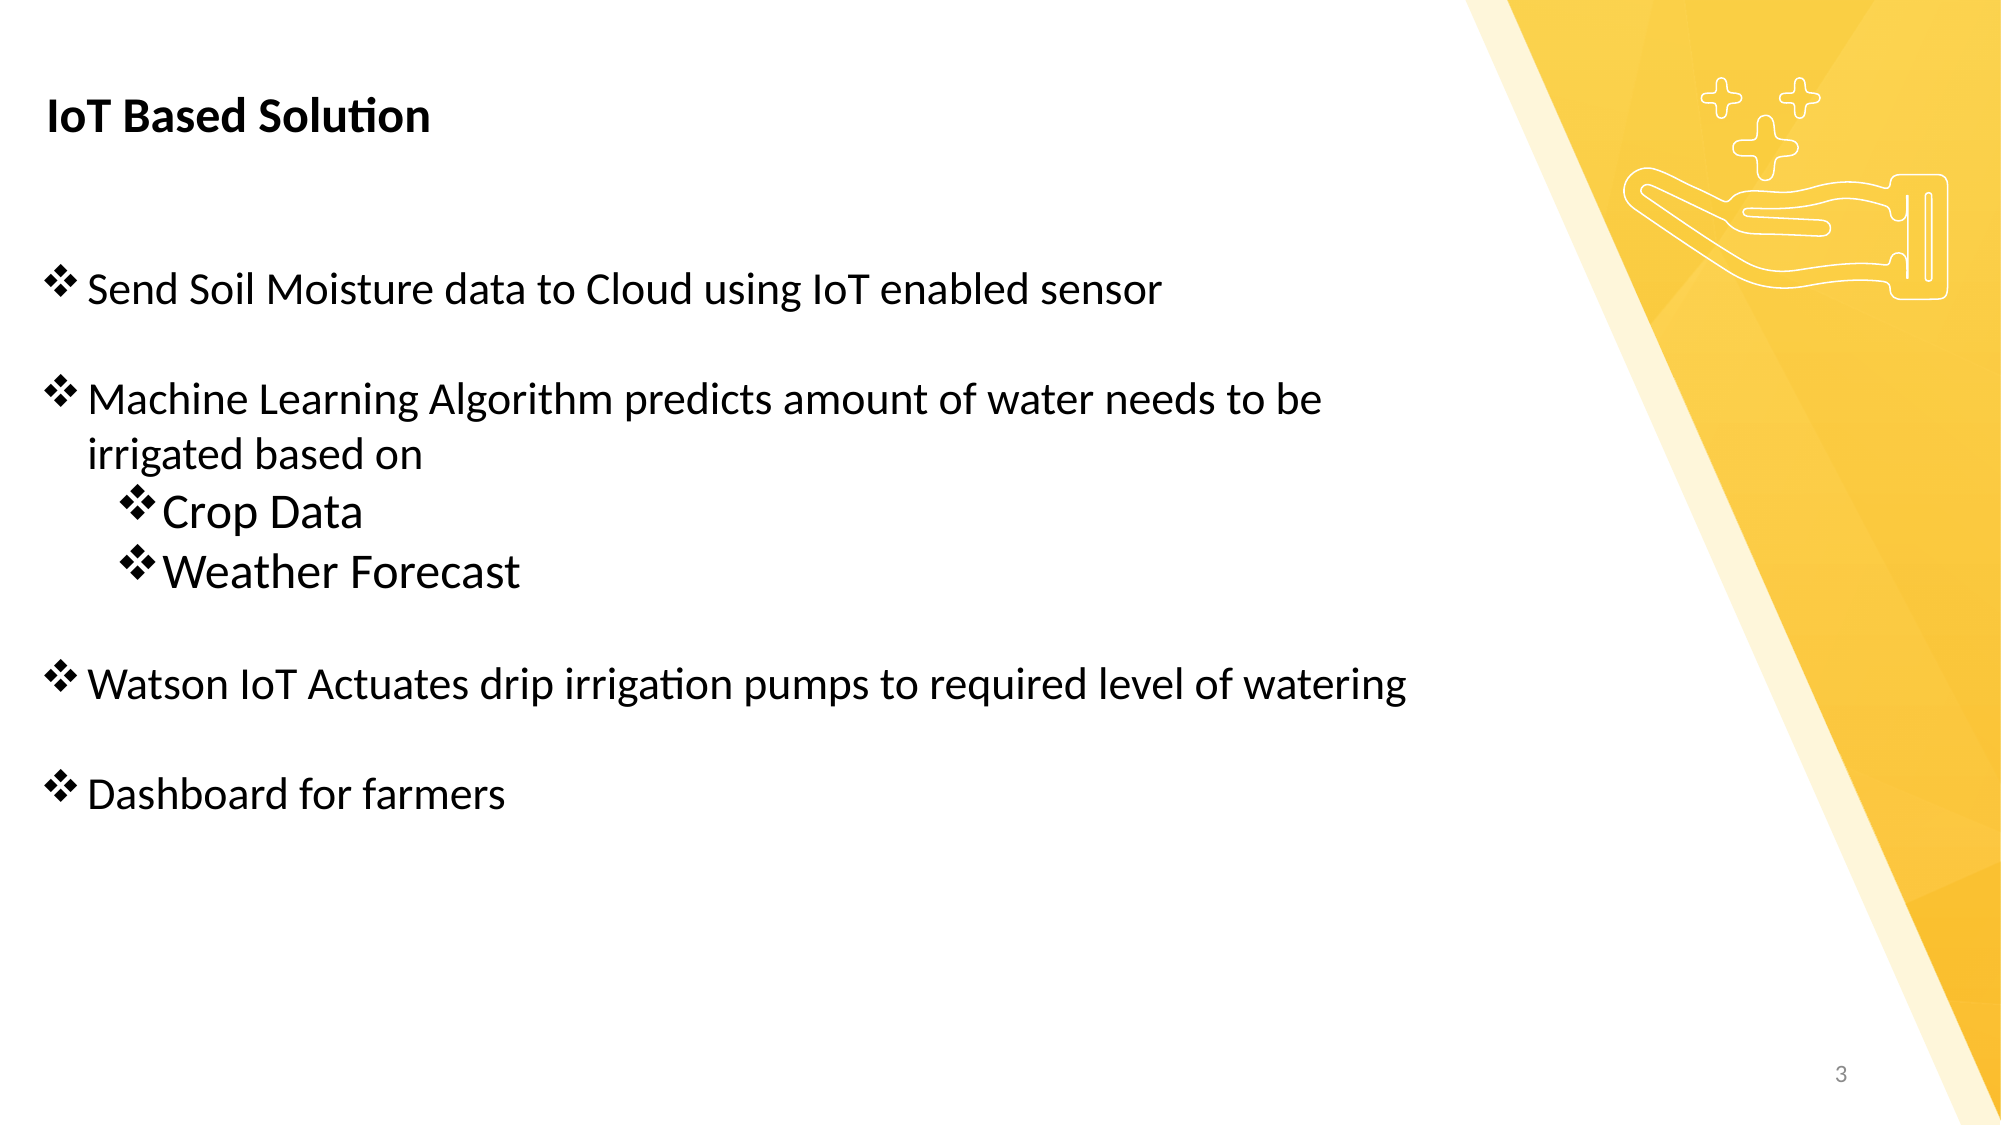

IoT Based Solution
Send Soil Moisture data to Cloud using IoT enabled sensor

Machine Learning Algorithm predicts amount of water needs to be irrigated based on
Crop Data
Weather Forecast

Watson IoT Actuates drip irrigation pumps to required level of watering

Dashboard for farmers
3